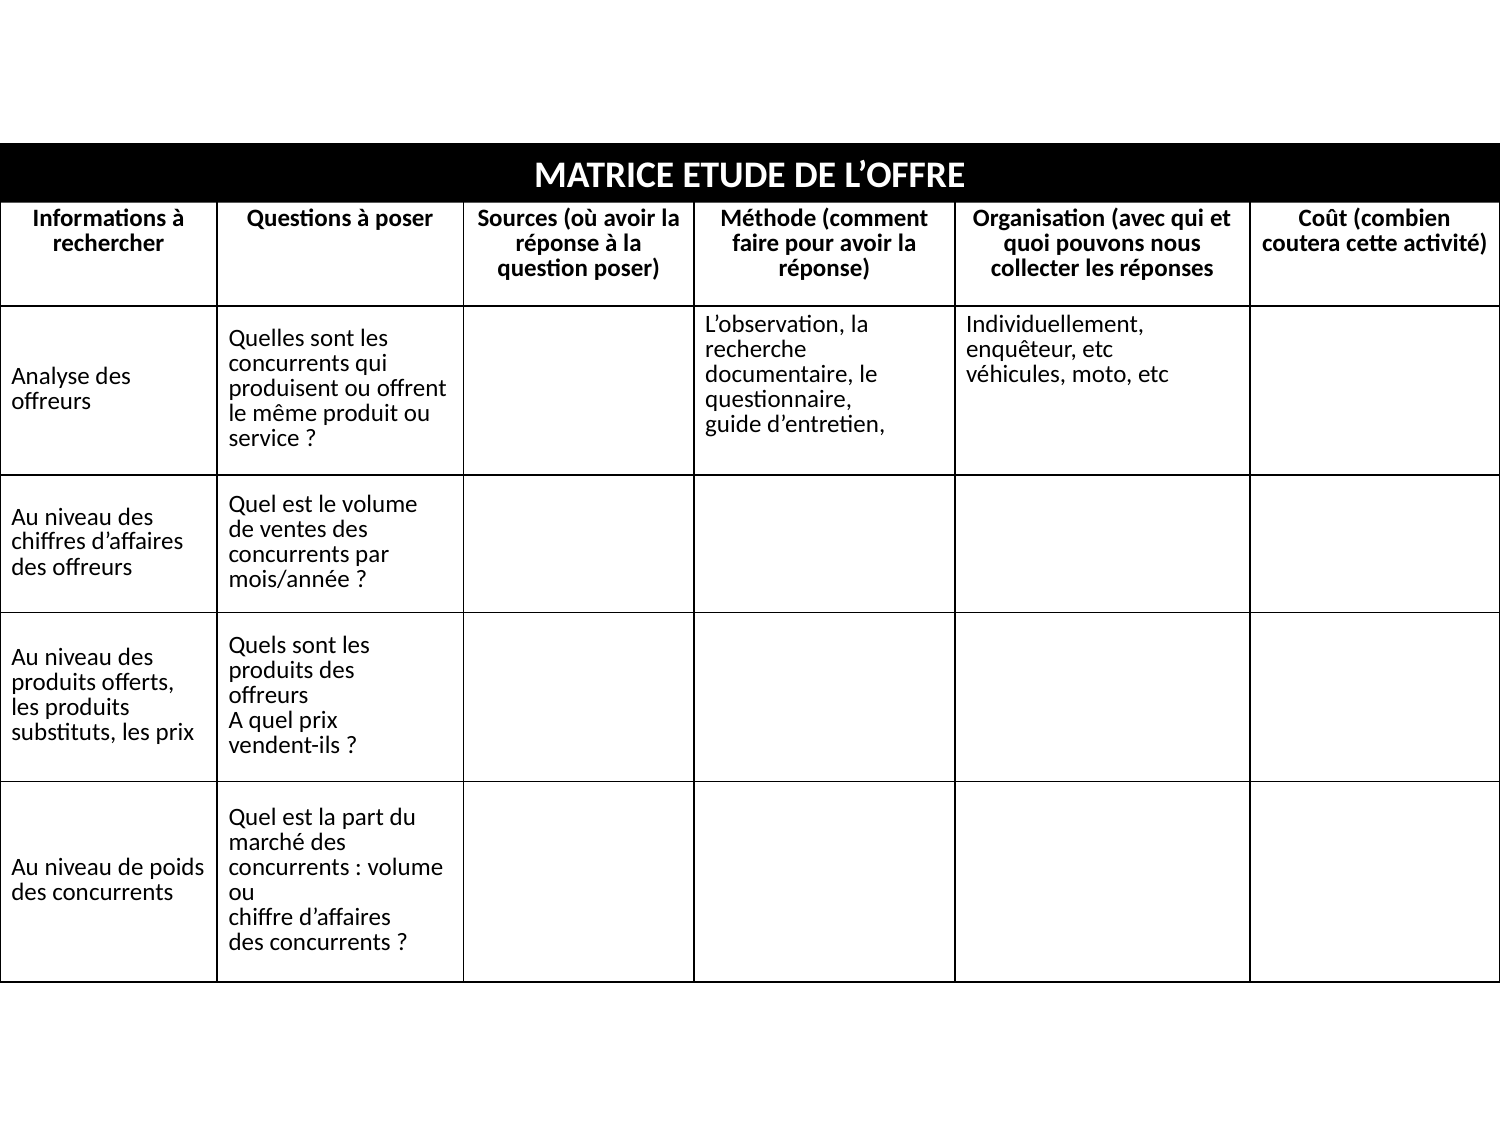

MATRICE ETUDE DE L’OFFRE
| Informations à rechercher | Questions à poser | Sources (où avoir la réponse à la question poser) | Méthode (comment faire pour avoir la réponse) | Organisation (avec qui et quoi pouvons nous collecter les réponses | Coût (combien coutera cette activité) |
| --- | --- | --- | --- | --- | --- |
| Analyse des offreurs | Quelles sont les concurrents qui produisent ou offrent le même produit ou service ? |  | L’observation, la recherche documentaire, le questionnaire, guide d’entretien, | Individuellement, enquêteur, etc véhicules, moto, etc |  |
| Au niveau des chiffres d’affaires des offreurs | Quel est le volume de ventes des concurrents par mois/année ? |  |  |  |  |
| Au niveau des produits offerts, les produits substituts, les prix | Quels sont les produits des offreurs A quel prix vendent-ils ? |  |  |  |  |
| Au niveau de poids des concurrents | Quel est la part du marché des concurrents : volume ou chiffre d’affaires des concurrents ? |  |  |  |  |